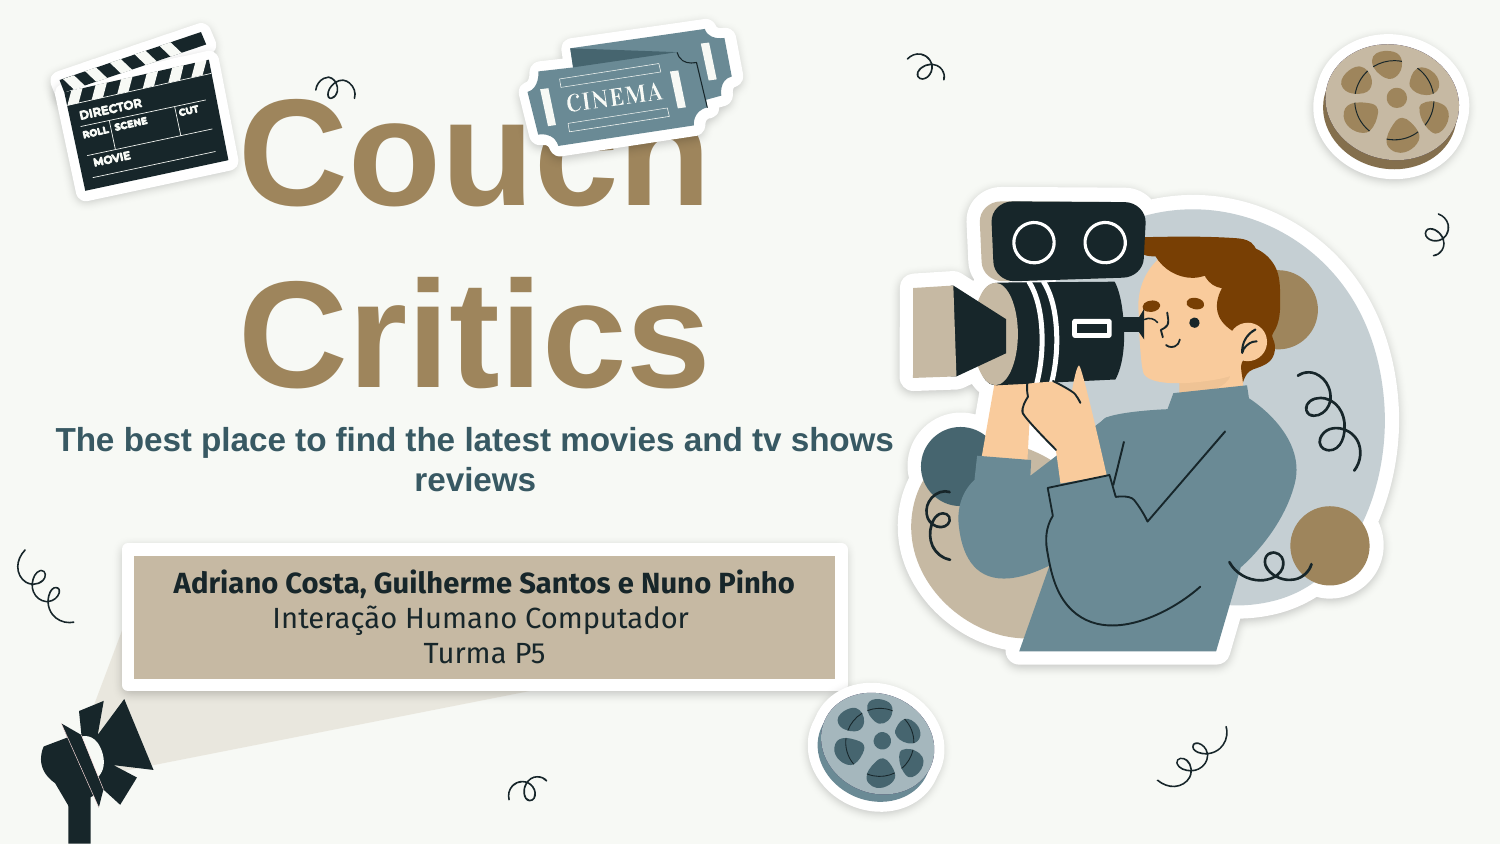

# Couch Critics The best place to find the latest movies and tv shows reviews
Adriano Costa, Guilherme Santos e Nuno Pinho
Interação Humano Computador
Turma P5